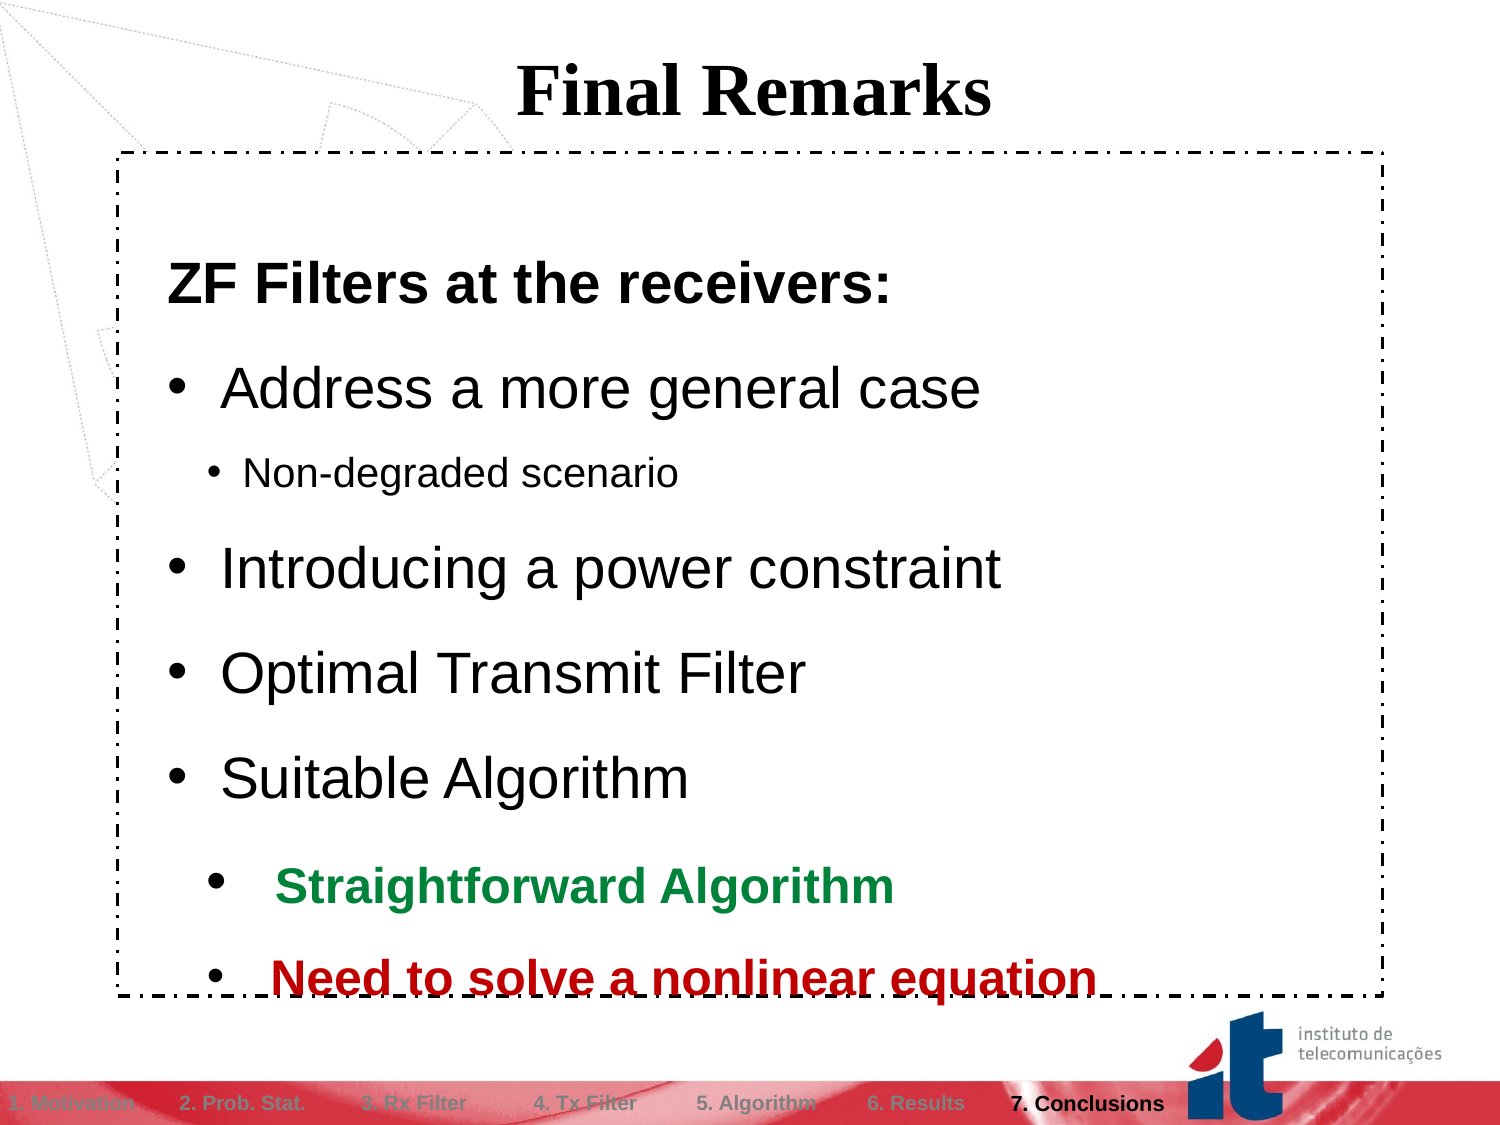

Final Remarks

ZF Filters at the receivers:
  Address a more general case
Non-degraded scenario
  Introducing a power constraint
  Optimal Transmit Filter
  Suitable Algorithm
  Straightforward Algorithm
  Need to solve a nonlinear equation
|  |
| --- |
| 1. Motivation | 2. Prob. Stat. | 3. Rx Filter | 4. Tx Filter | 5. Algorithm | 6. Results | 7. Conclusions |
| --- | --- | --- | --- | --- | --- | --- |